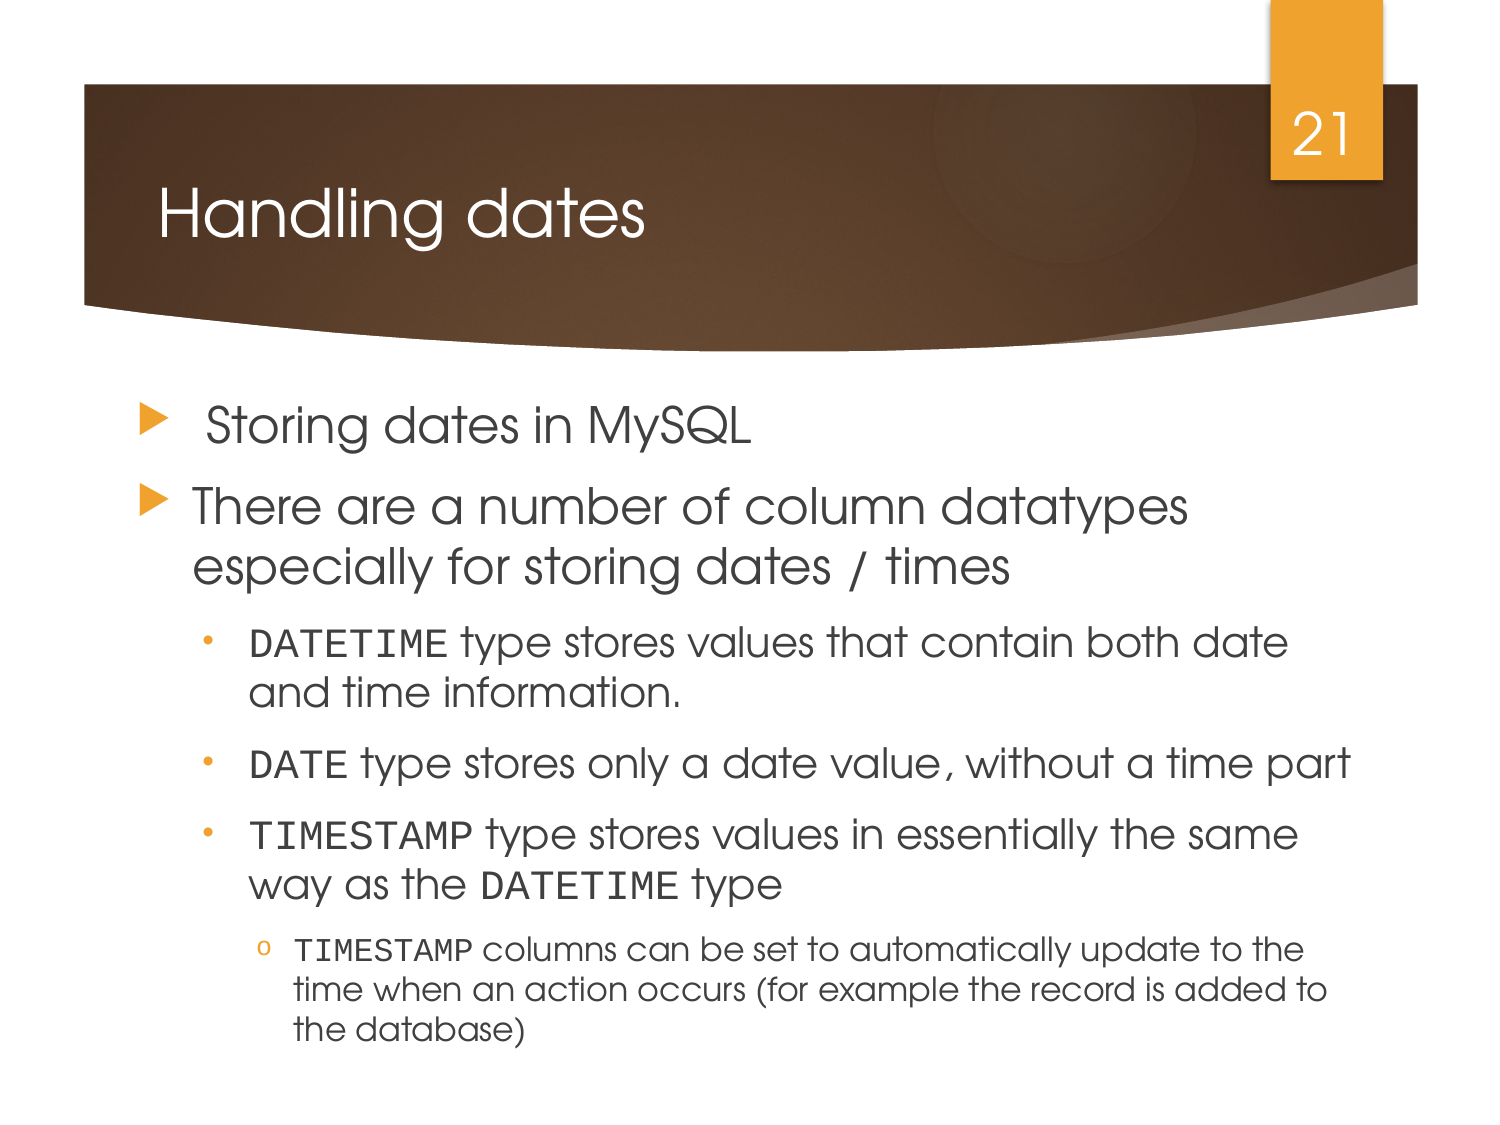

21
# Handling dates
 Storing dates in MySQL
There are a number of column datatypes especially for storing dates / times
DATETIME type stores values that contain both date and time information.
DATE type stores only a date value, without a time part
TIMESTAMP type stores values in essentially the same way as the DATETIME type
TIMESTAMP columns can be set to automatically update to the time when an action occurs (for example the record is added to the database)